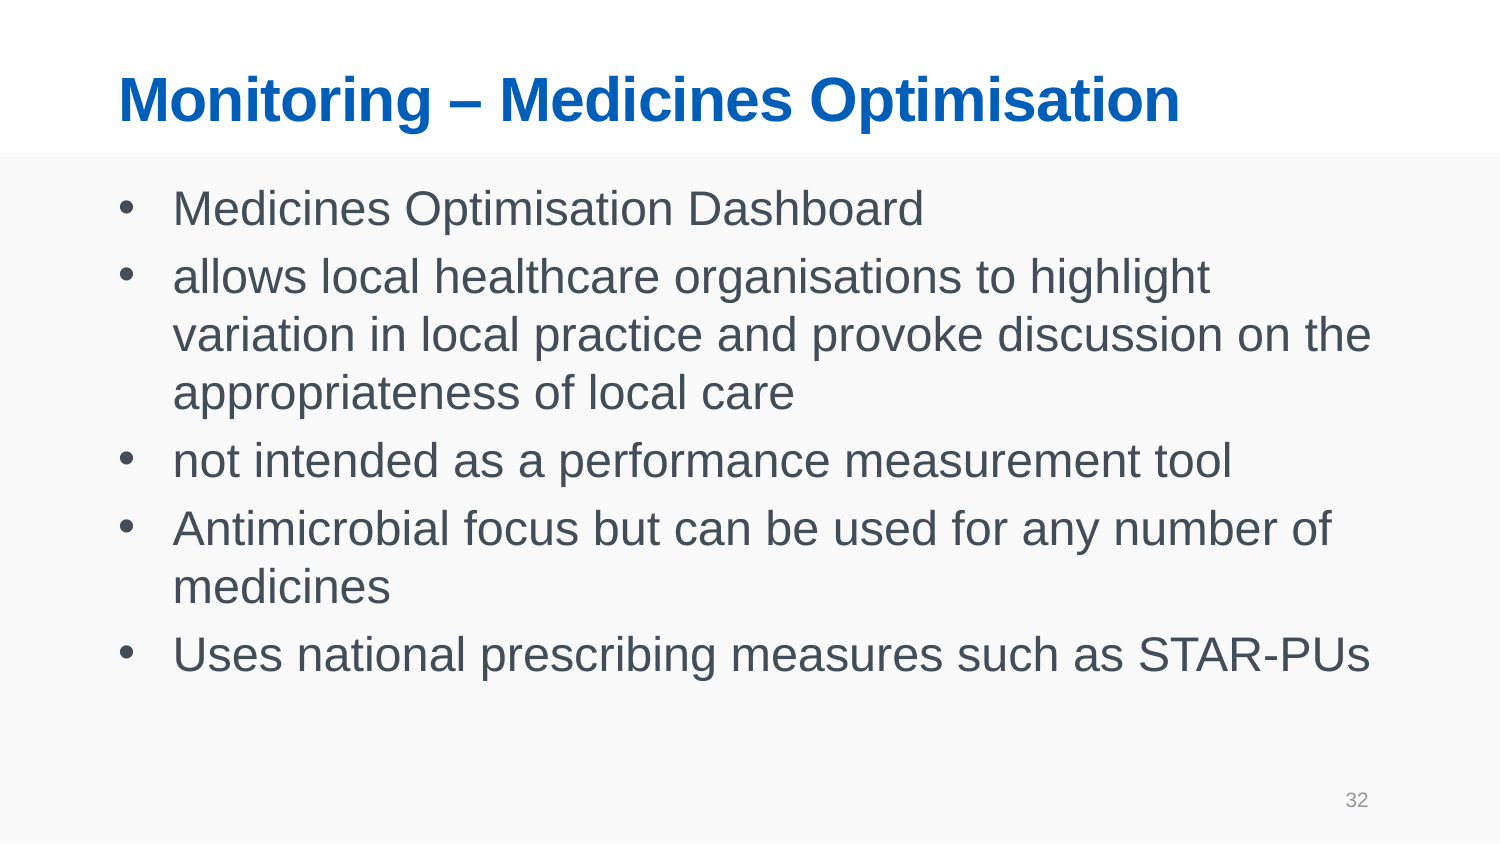

# Monitoring – Medicines Optimisation
Medicines Optimisation Dashboard
allows local healthcare organisations to highlight variation in local practice and provoke discussion on the appropriateness of local care
not intended as a performance measurement tool
Antimicrobial focus but can be used for any number of medicines
Uses national prescribing measures such as STAR-PUs
32